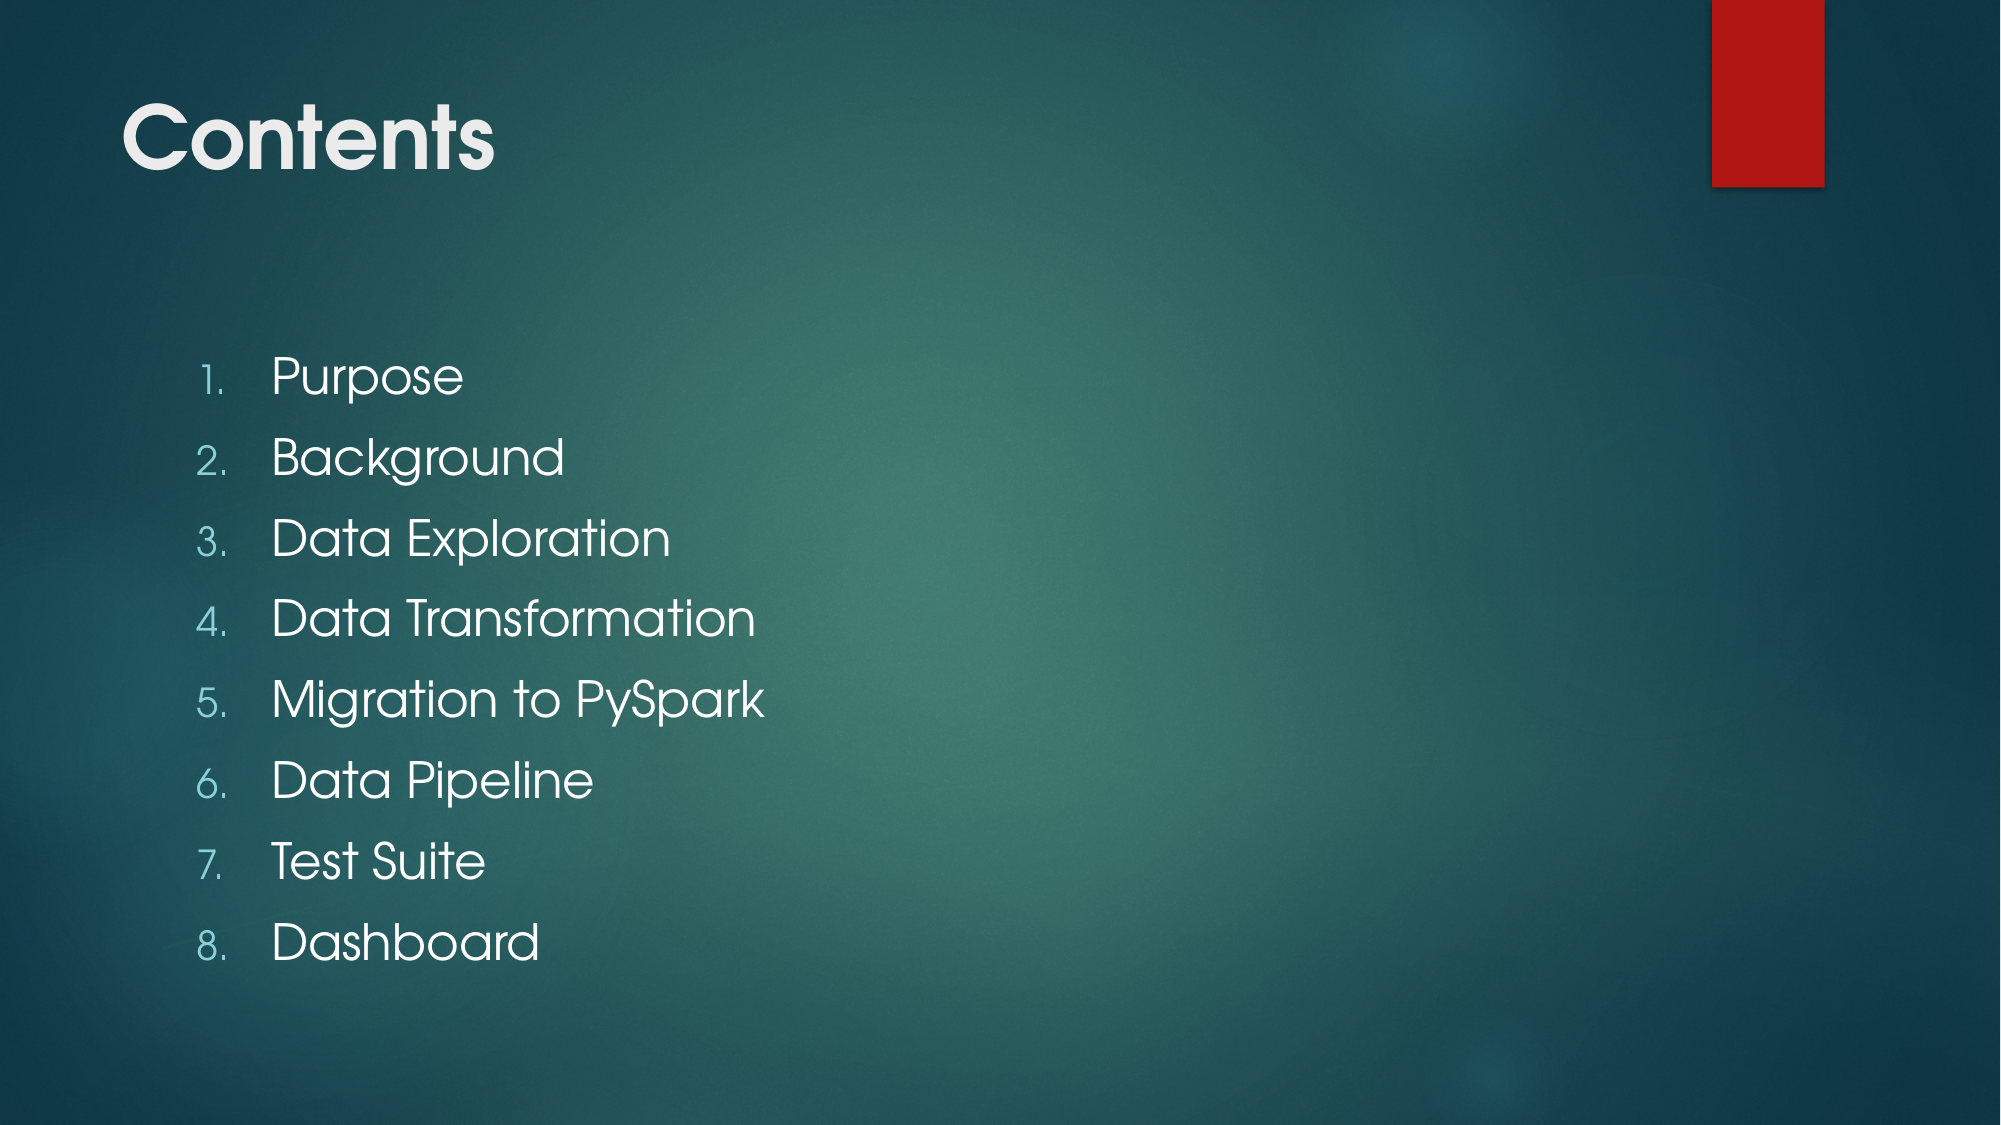

# Contents
Purpose
Background
Data Exploration
Data Transformation
Migration to PySpark
Data Pipeline
Test Suite
Dashboard